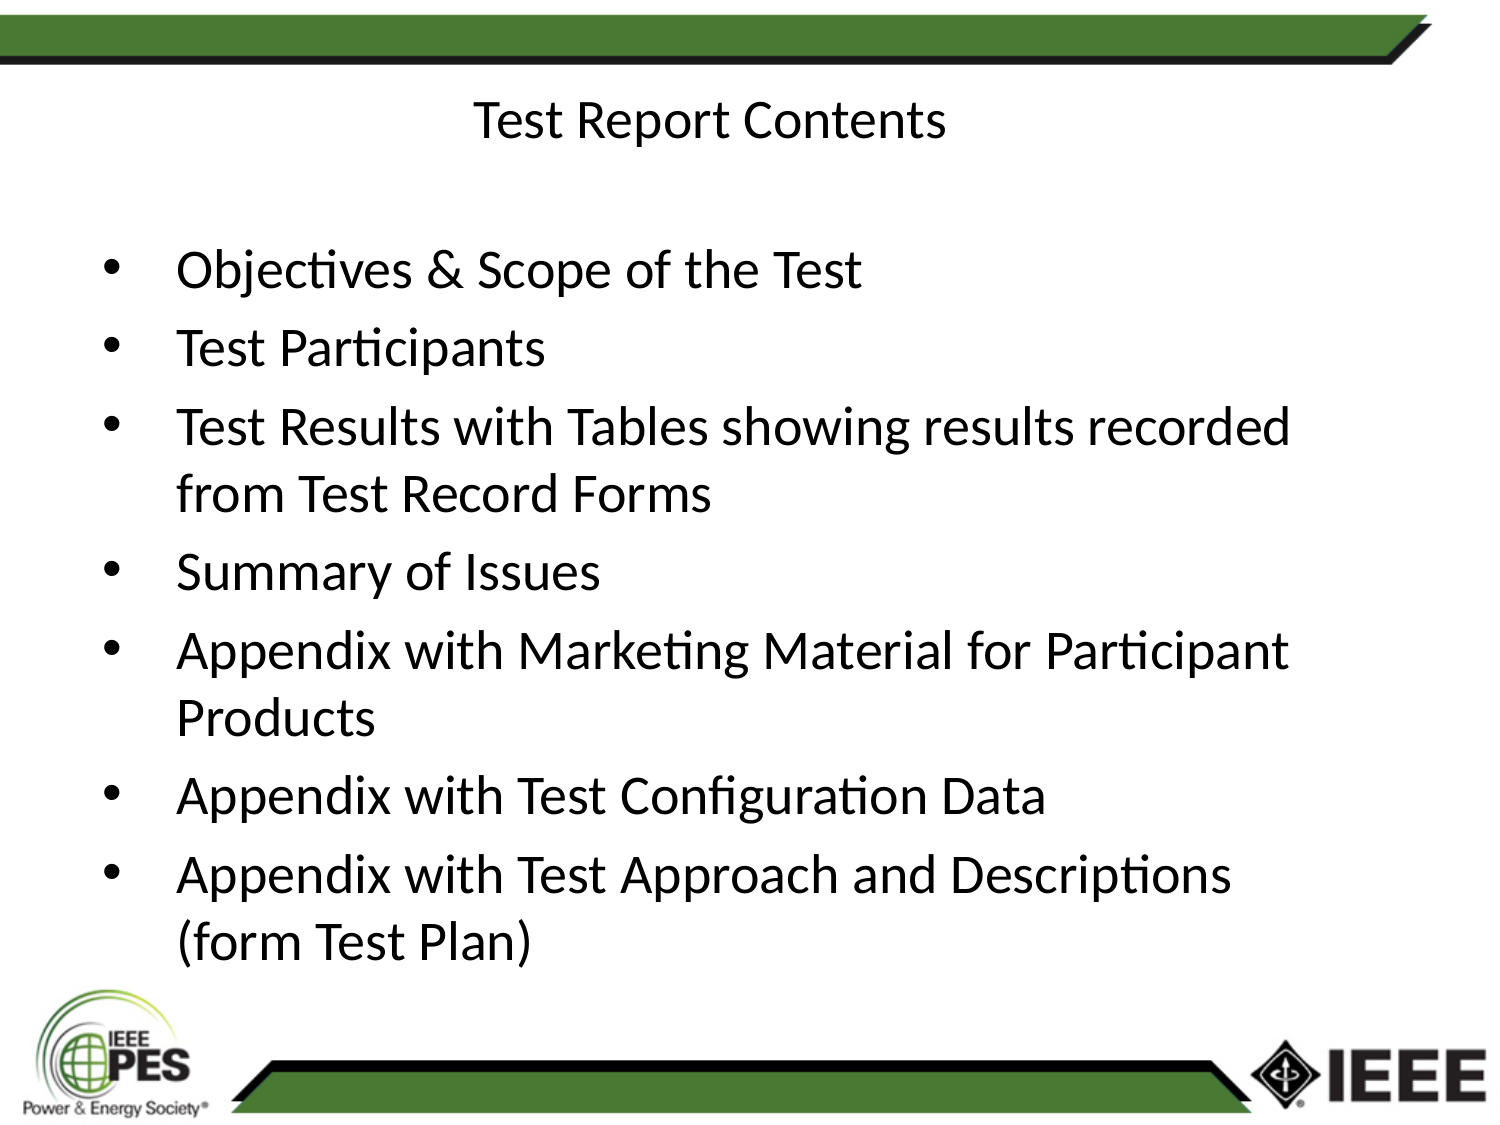

# Test Report Contents
Objectives & Scope of the Test
Test Participants
Test Results with Tables showing results recorded from Test Record Forms
Summary of Issues
Appendix with Marketing Material for Participant Products
Appendix with Test Configuration Data
Appendix with Test Approach and Descriptions (form Test Plan)